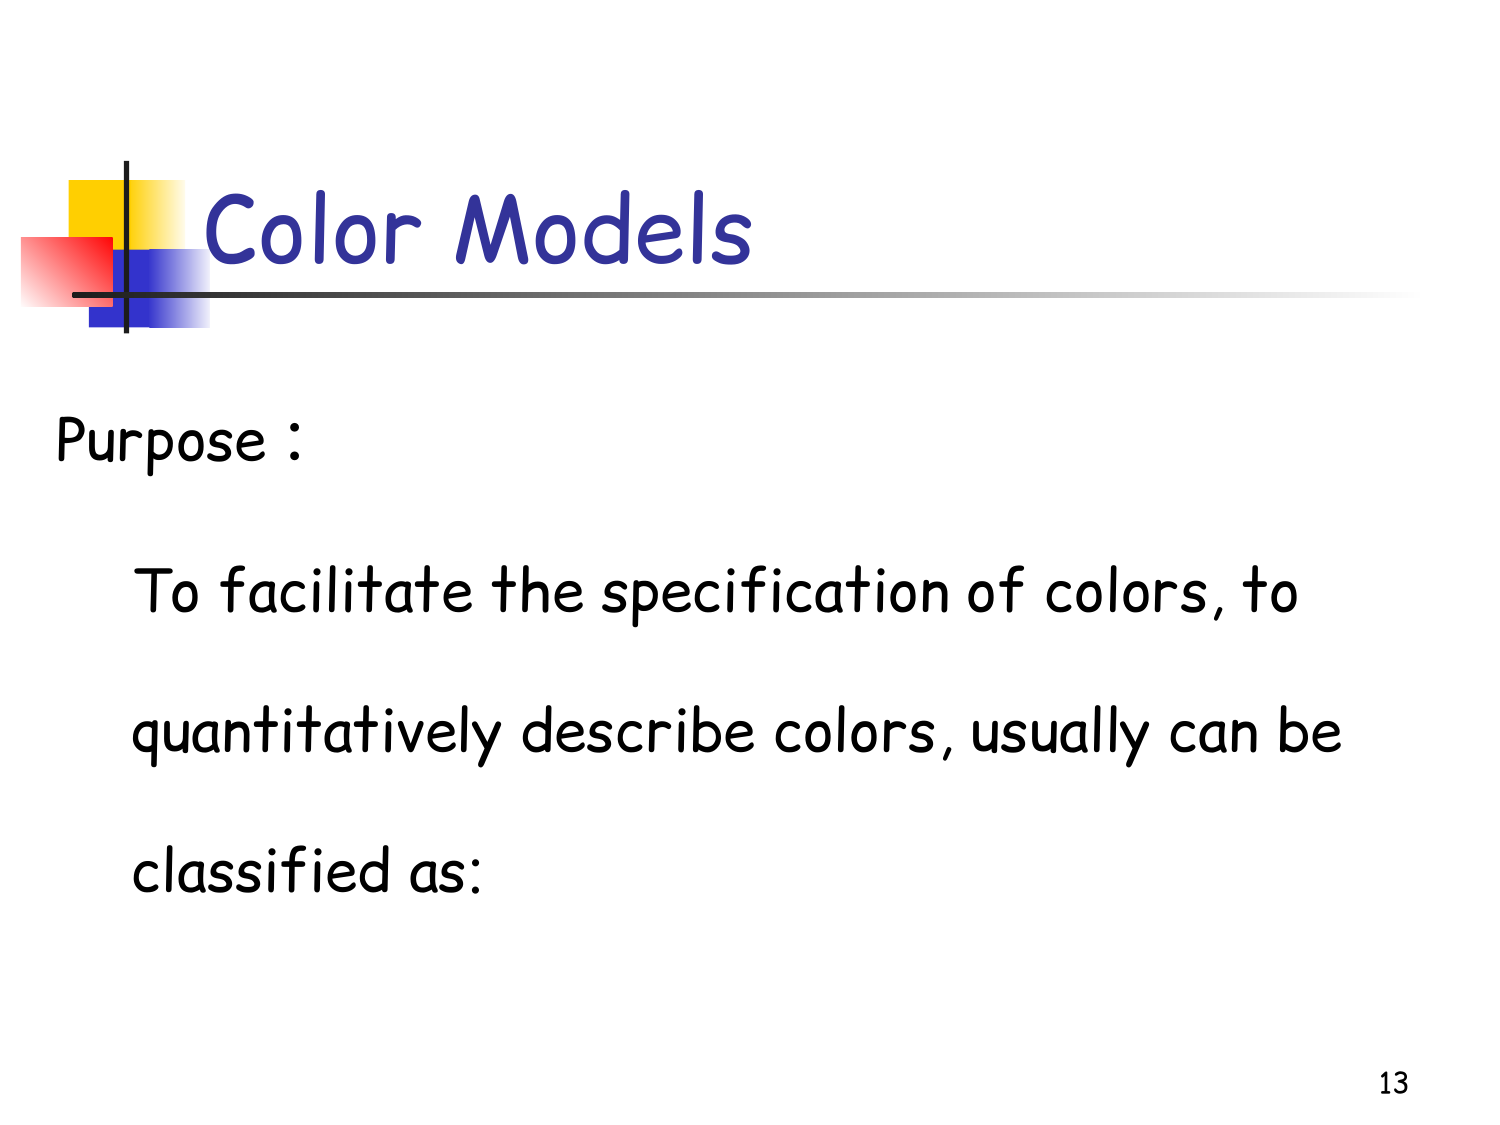

# Color Models

Purpose：
To facilitate the specification of colors, to quantitatively describe colors, usually can be classified as:
13